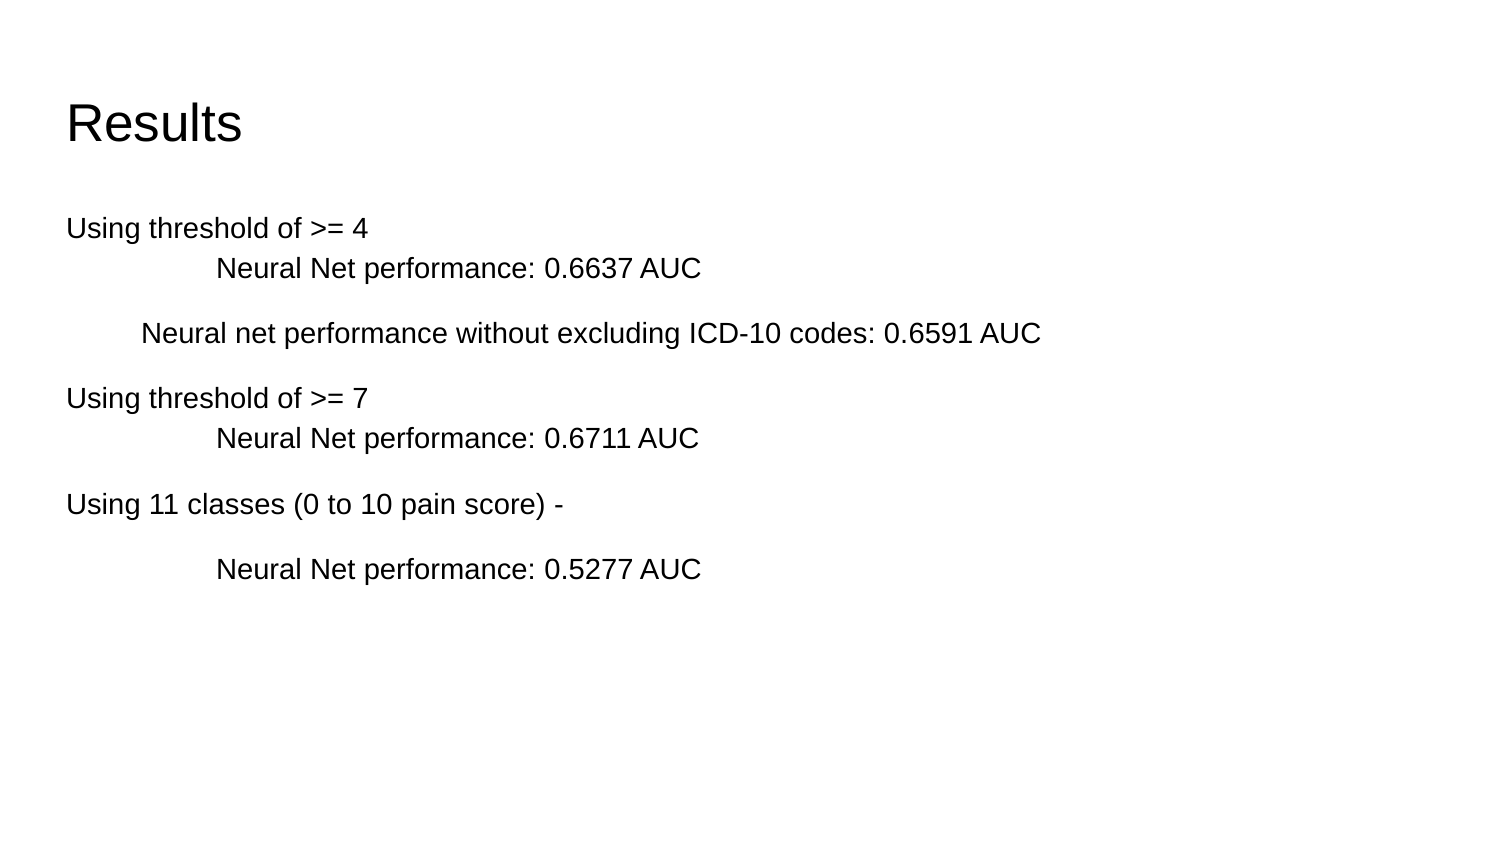

# Results
Using threshold of >= 4
	Neural Net performance: 0.6637 AUC
Neural net performance without excluding ICD-10 codes: 0.6591 AUC
Using threshold of >= 7
	Neural Net performance: 0.6711 AUC
Using 11 classes (0 to 10 pain score) -
	Neural Net performance: 0.5277 AUC